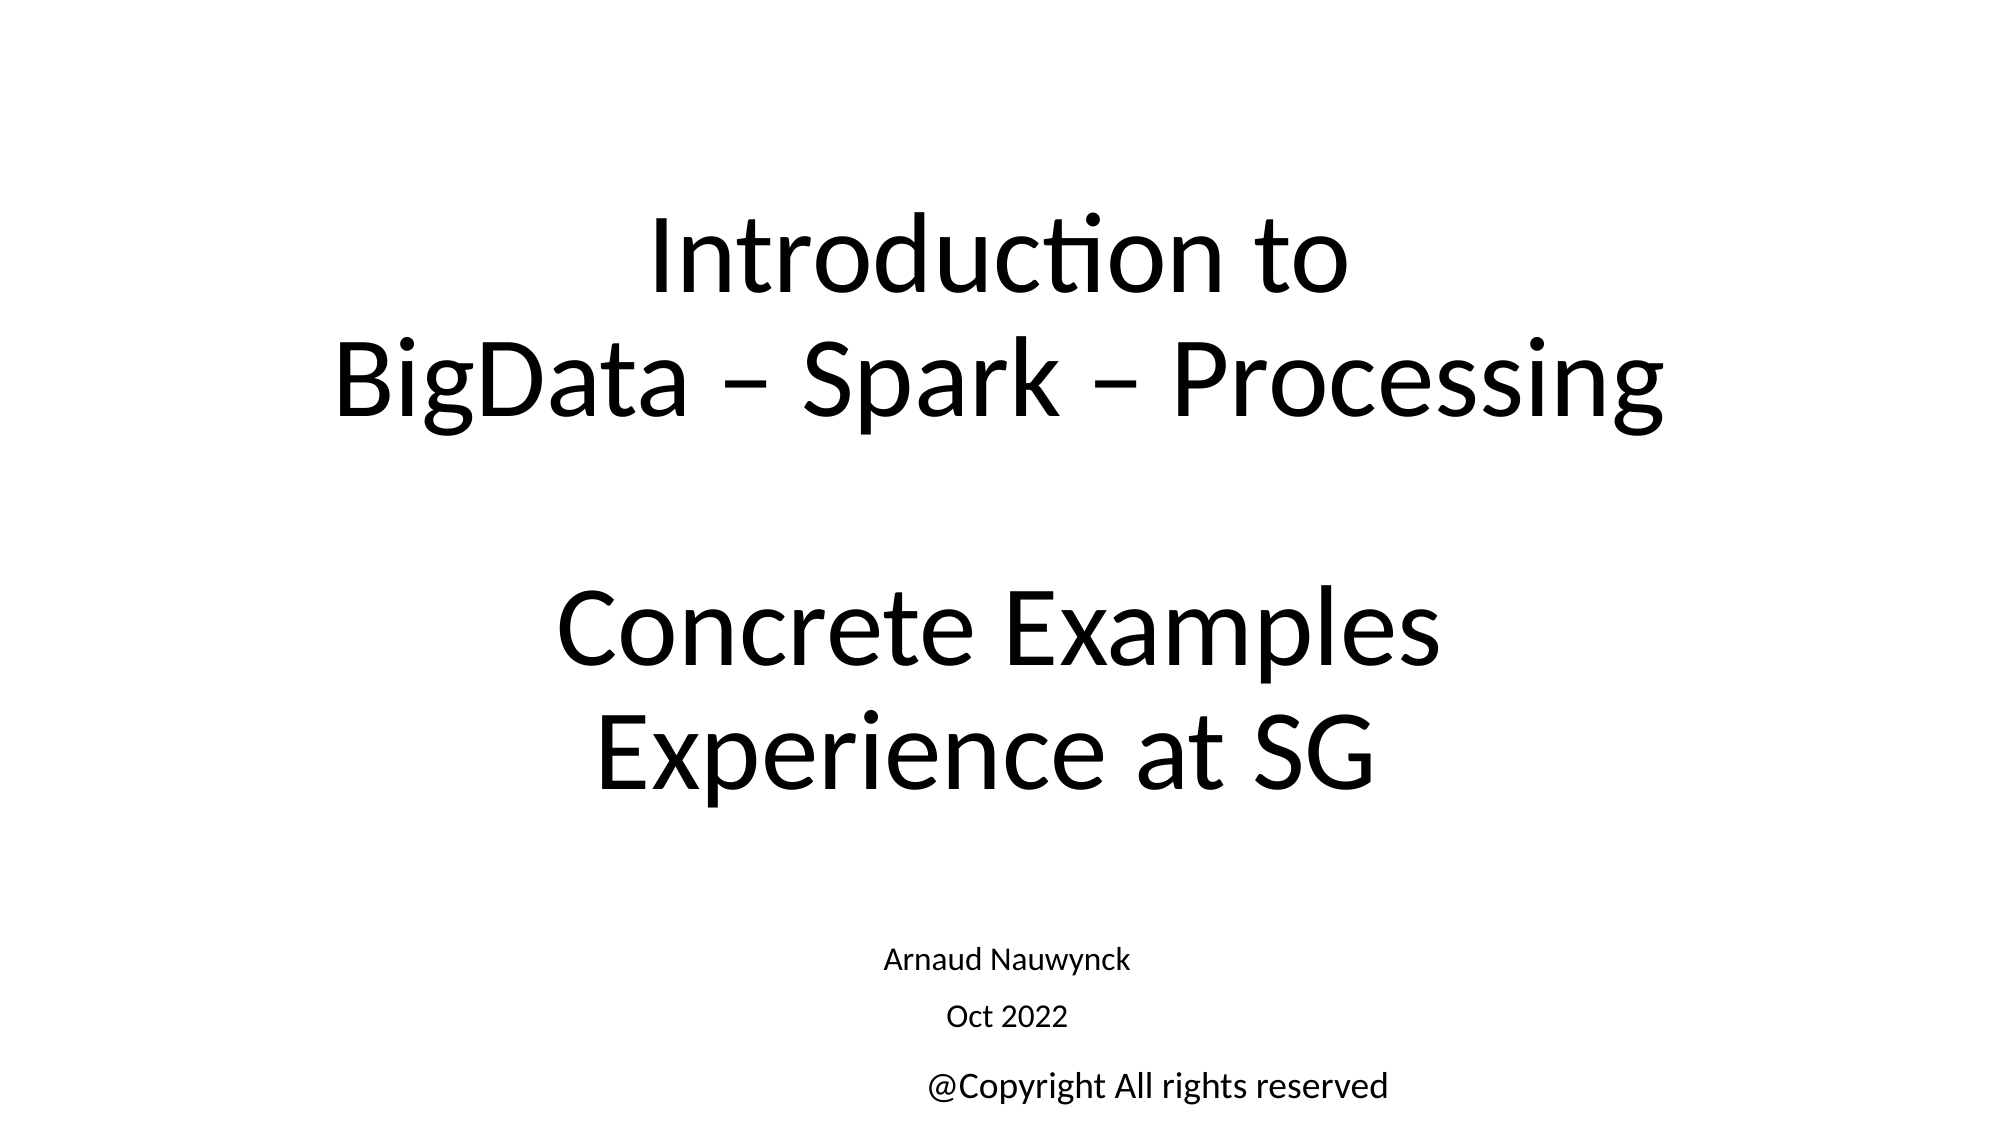

# Introduction to BigData – Spark – Processing Concrete Examples Experience at SG
Arnaud Nauwynck
Oct 2022
@Copyright All rights reserved